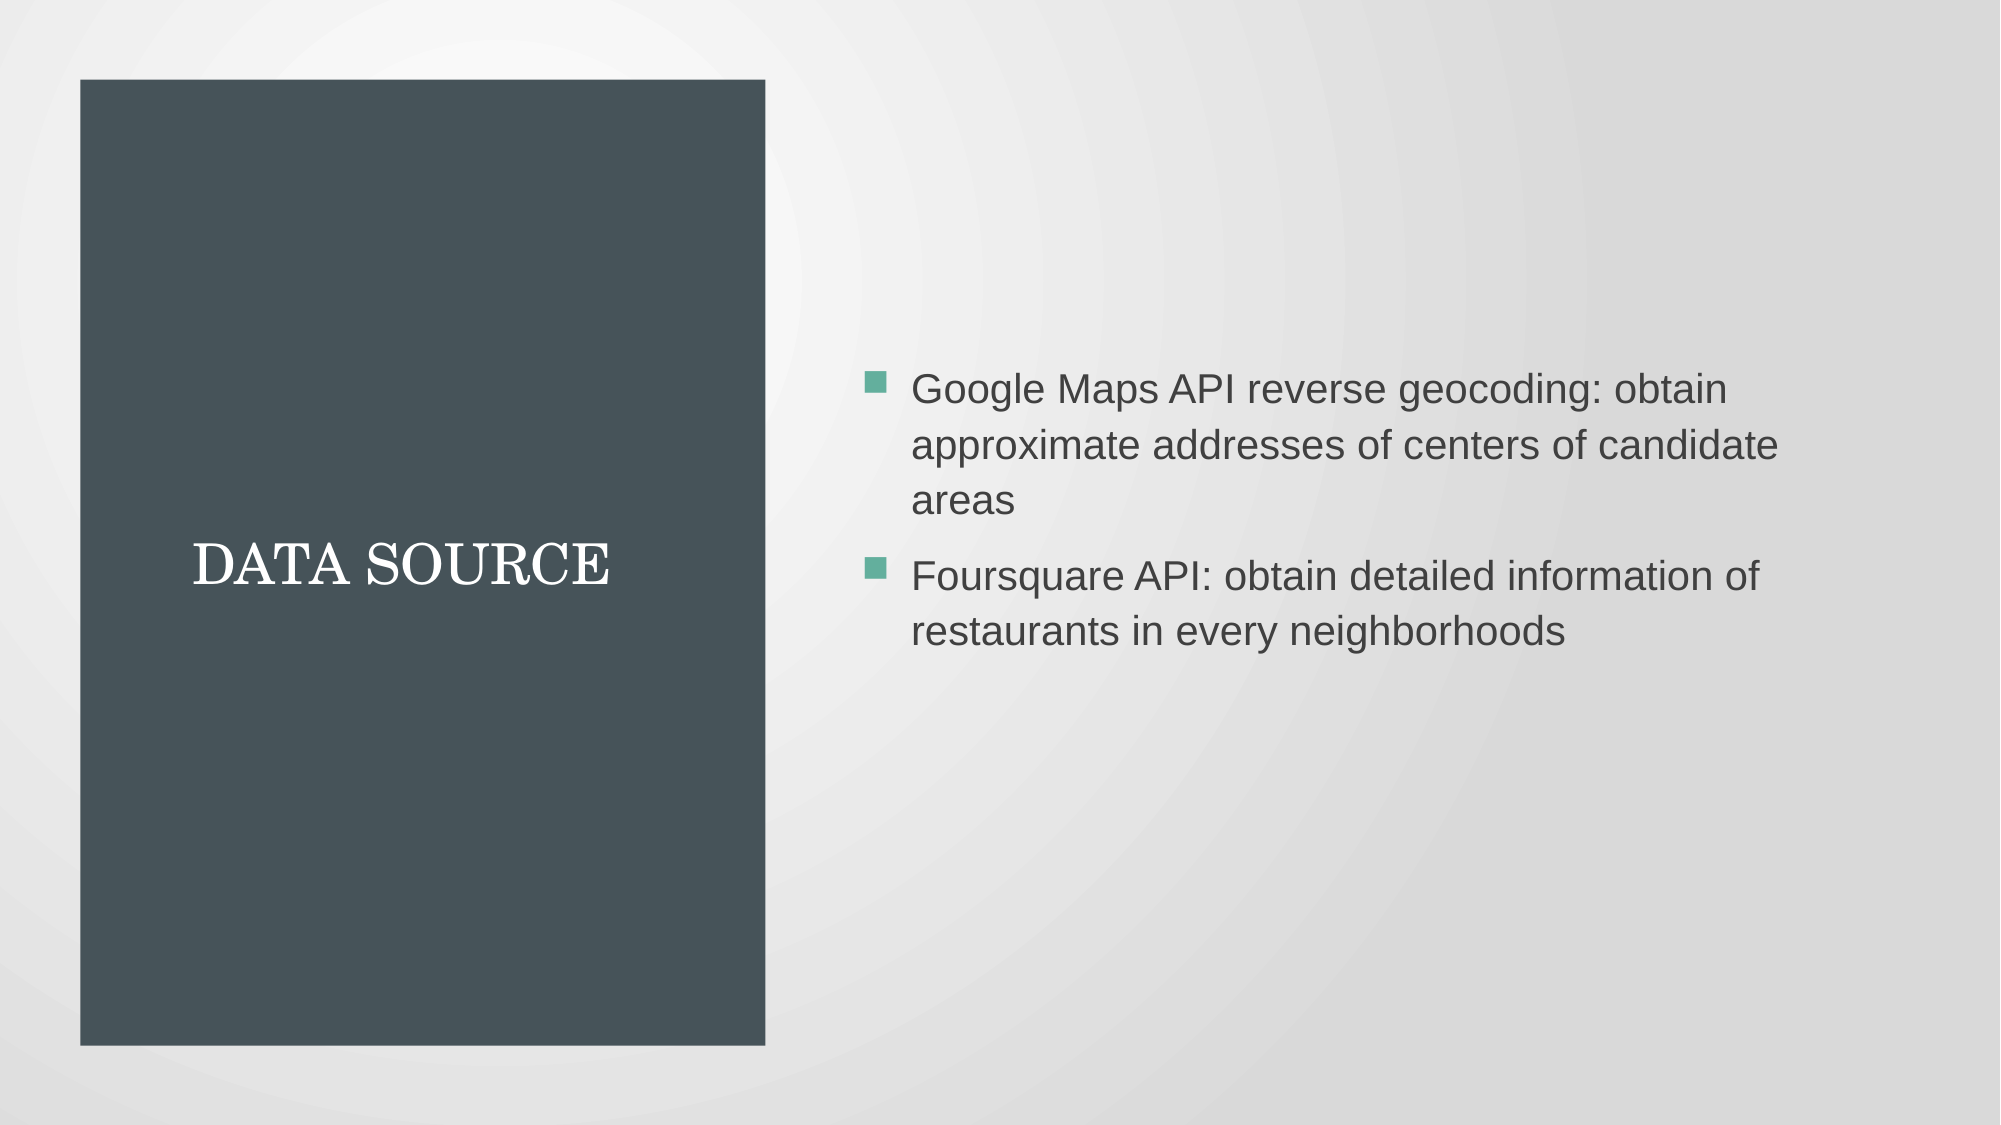

# Data source
Google Maps API reverse geocoding: obtain approximate addresses of centers of candidate areas
Foursquare API: obtain detailed information of restaurants in every neighborhoods